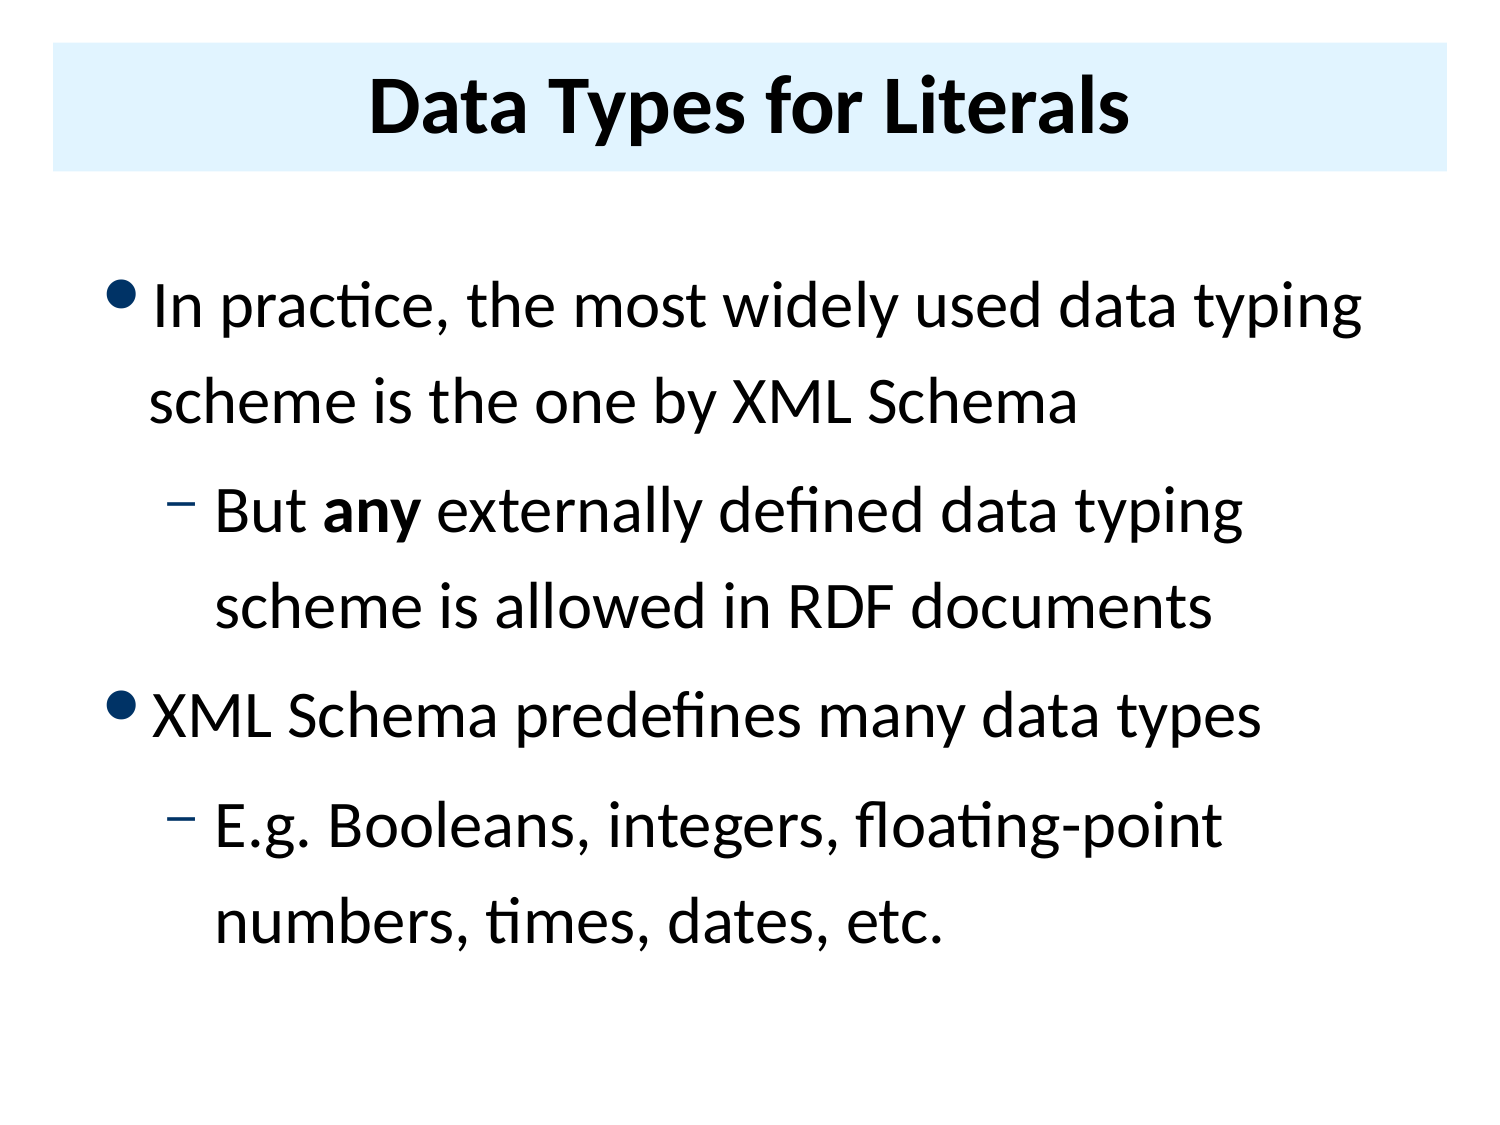

# Data Types for Literals
In practice, the most widely used data typing scheme is the one by XML Schema
But any externally defined data typing scheme is allowed in RDF documents
XML Schema predefines many data types
E.g. Booleans, integers, floating-point numbers, times, dates, etc.